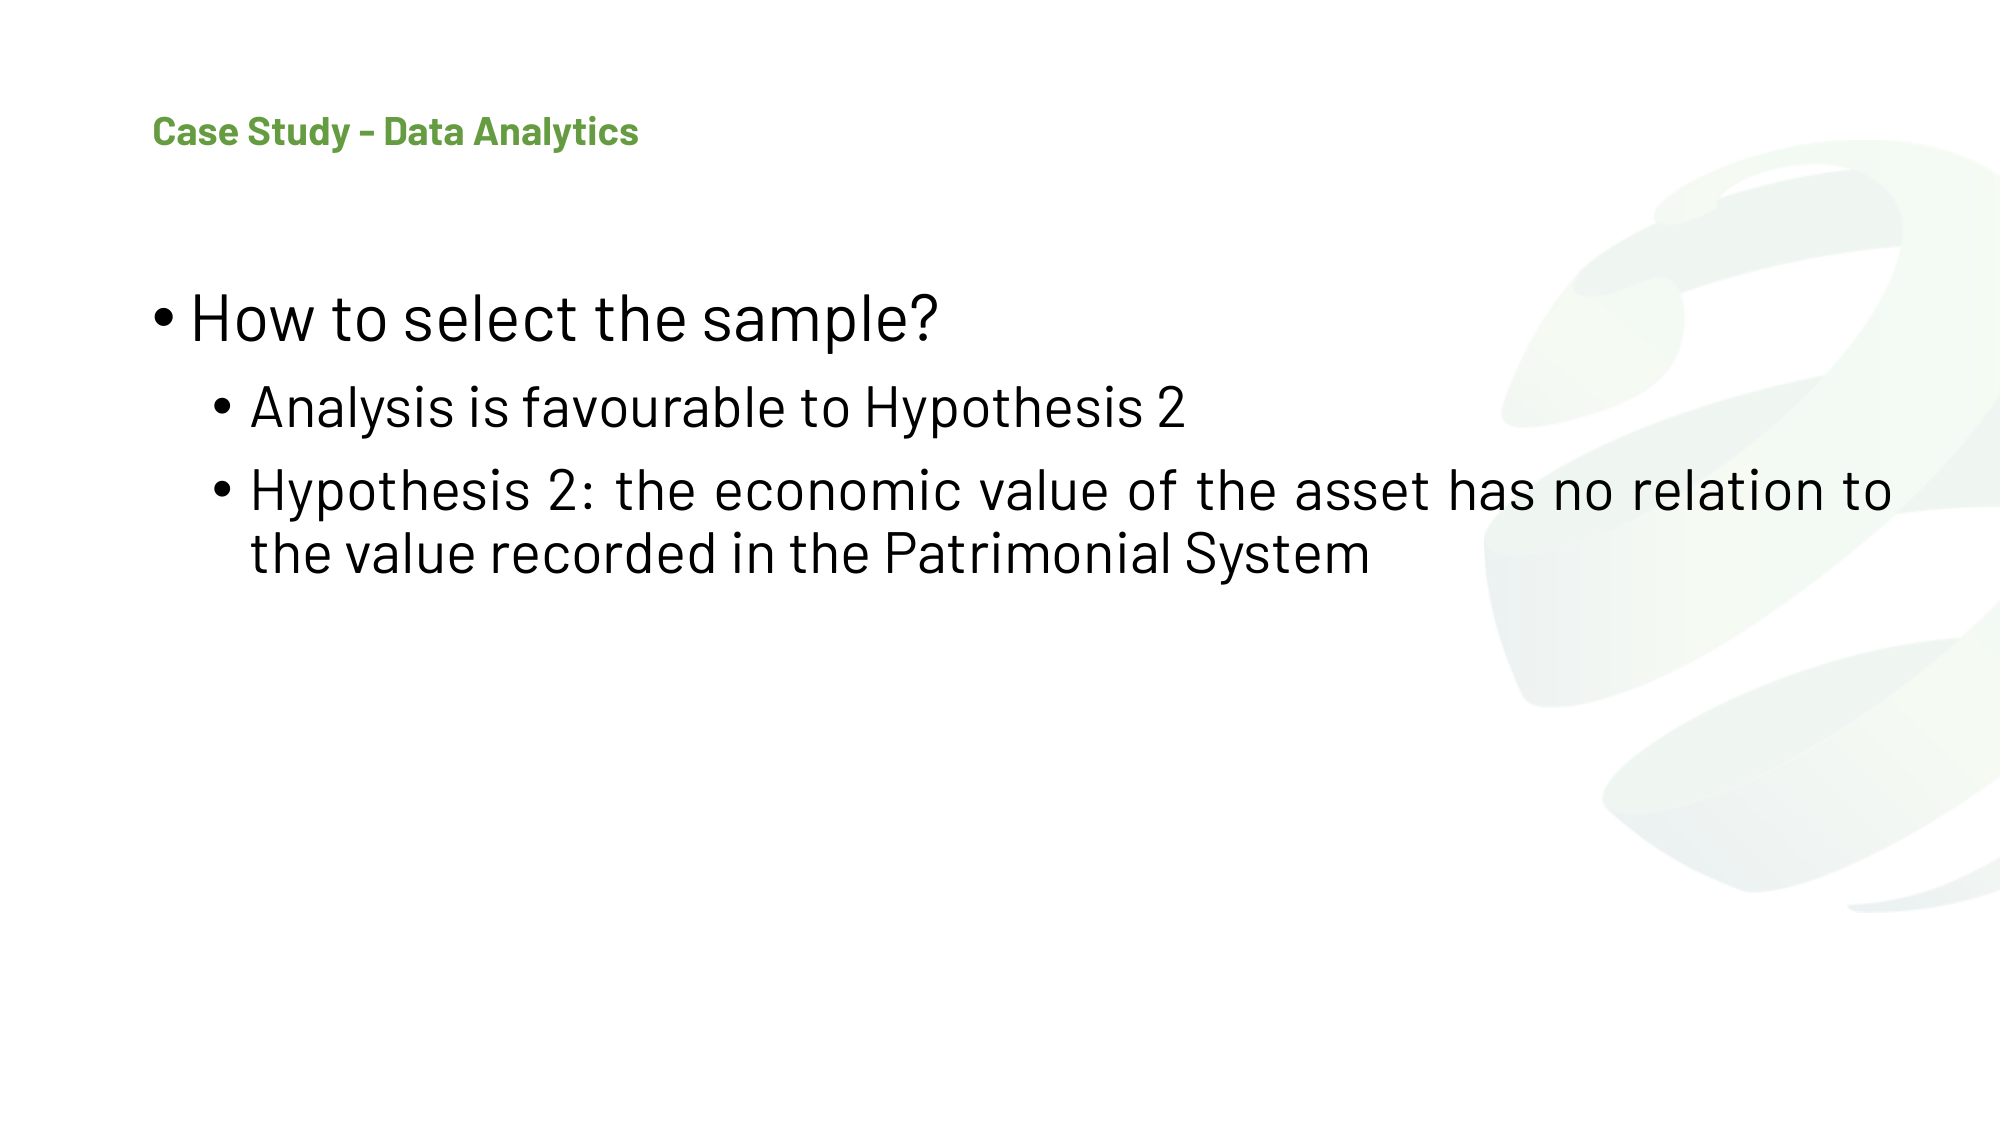

# Case Study - Data Analytics
How to select the sample?
Analysis is favourable to Hypothesis 2
Hypothesis 2: the economic value of the asset has no relation to the value recorded in the Patrimonial System